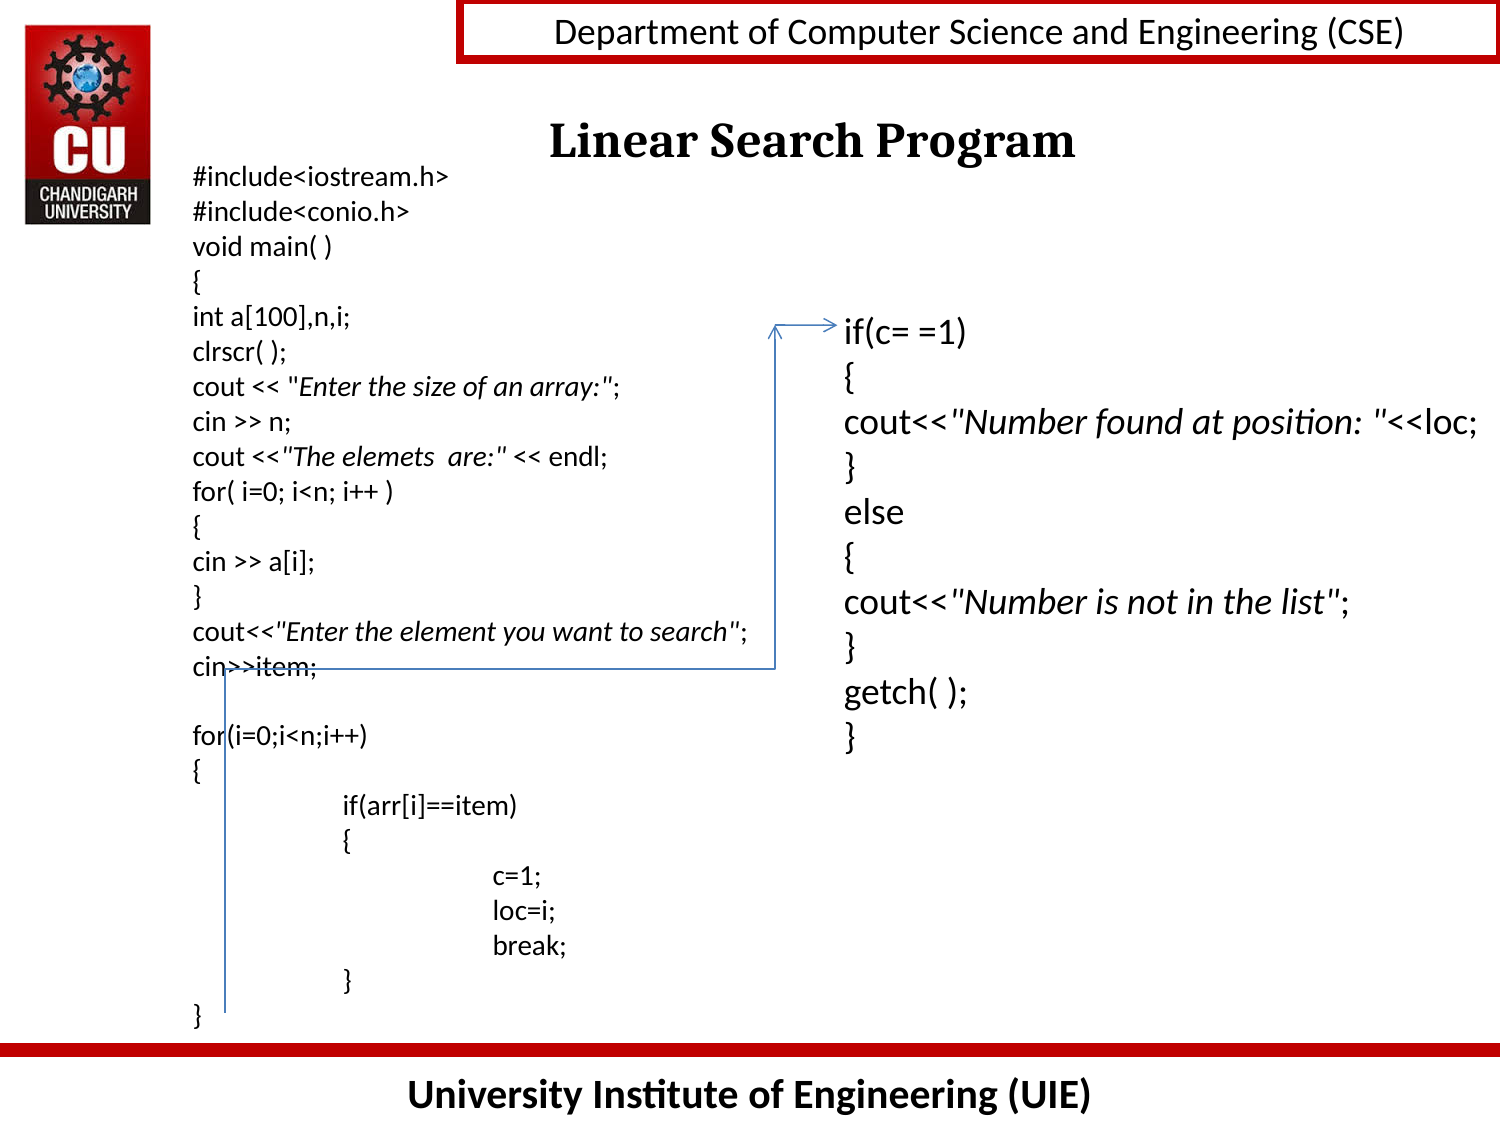

# Linear Search Program
#include<iostream.h>
#include<conio.h>
void main( )
{
int a[100],n,i;
clrscr( );
cout << "Enter the size of an array:";
cin >> n;
cout <<"The elemets  are:" << endl;
for( i=0; i<n; i++ )
{
cin >> a[i];
}
cout<<"Enter the element you want to search";
cin>>item;

for(i=0;i<n;i++)
{
	if(arr[i]==item)
	{
		c=1;
		loc=i;
		break;
	}
}

if(c= =1)
{
cout<<"Number found at position: "<<loc;
}
else
{
cout<<"Number is not in the list";
}
getch( );
}